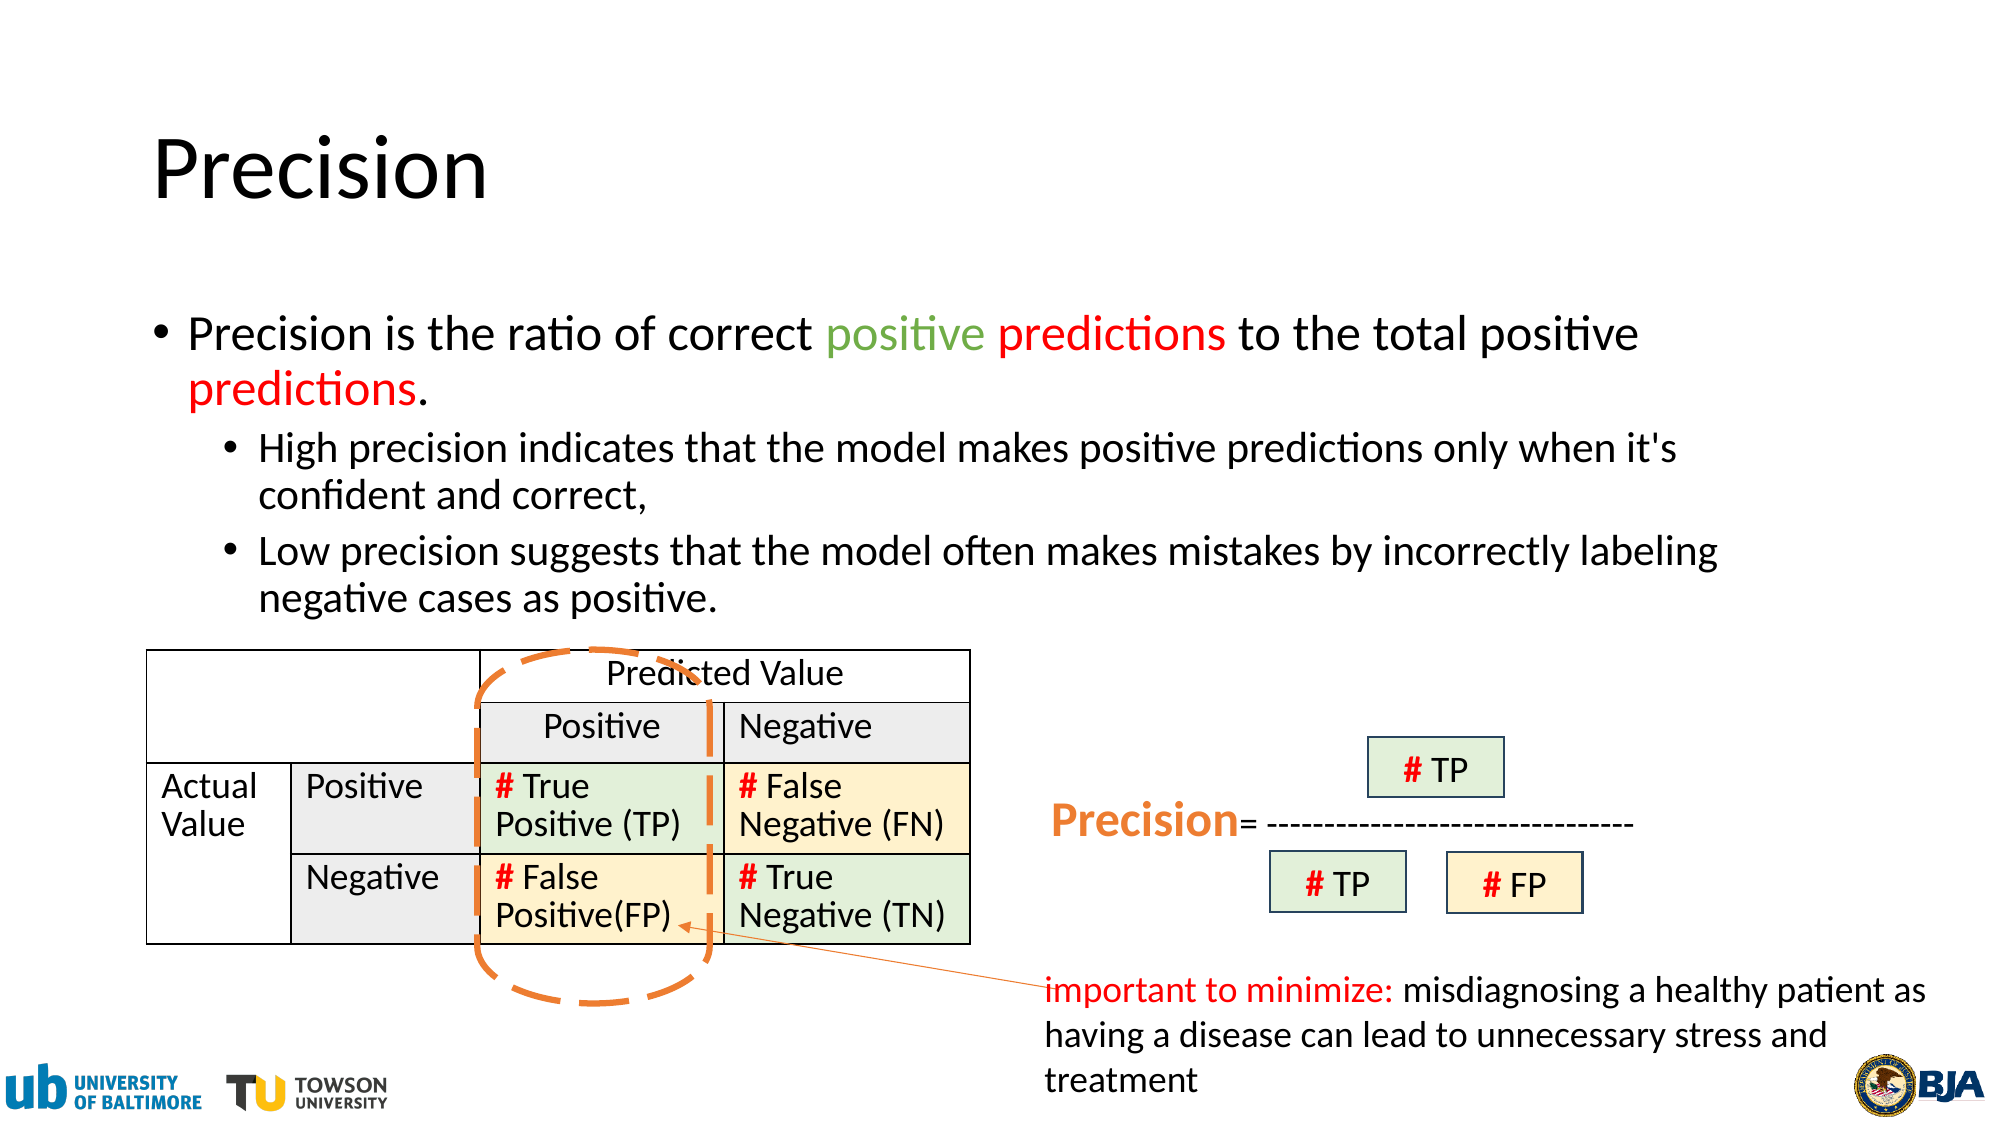

# Precision
Precision is the ratio of correct positive predictions to the total positive predictions.
High precision indicates that the model makes positive predictions only when it's confident and correct,
Low precision suggests that the model often makes mistakes by incorrectly labeling negative cases as positive.
|  |  | Predicted Value |  |
| --- | --- | --- | --- |
|  |  | Positive | Negative |
| Actual Value | Positive | # True Positive (TP) | # False Negative (FN) |
|  | Negative | # False Positive(FP) | # True Negative (TN) |

# TP
Precision= --------------------------------
# TP
# FP
important to minimize: misdiagnosing a healthy patient as having a disease can lead to unnecessary stress and treatment